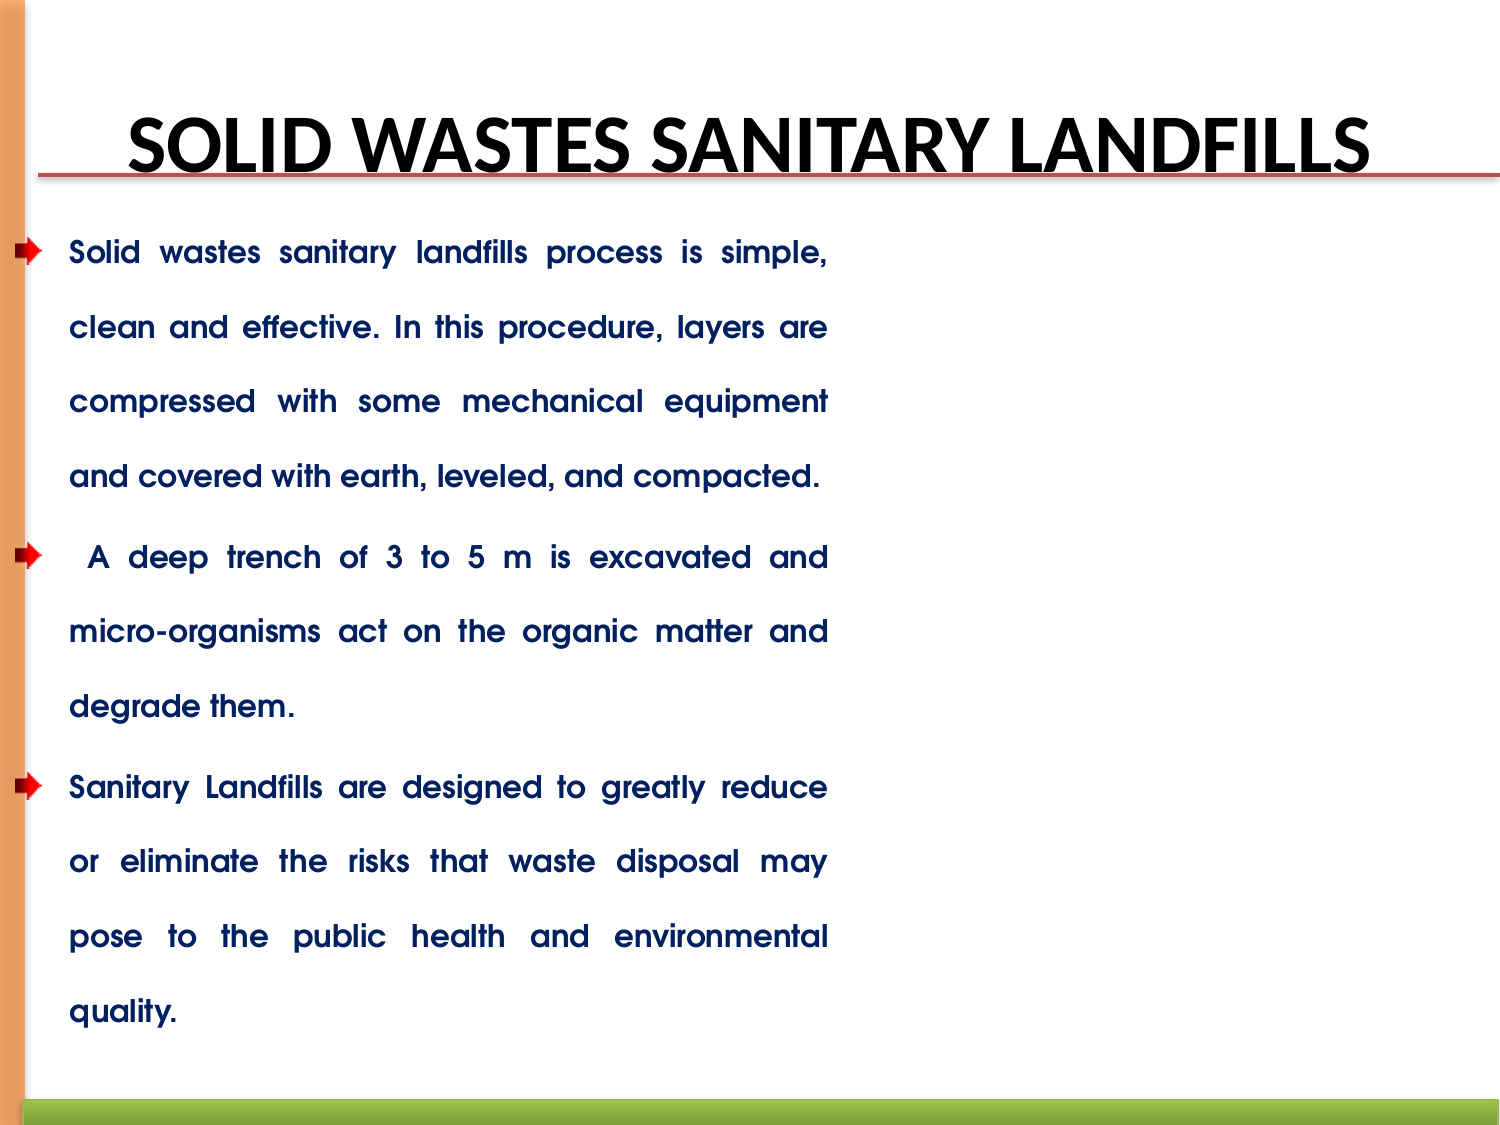

# SOLID WASTES SANITARY LANDFILLS
Solid wastes sanitary landfills process is simple, clean and effective. In this procedure, layers are compressed with some mechanical equipment and covered with earth, leveled, and compacted.
 A deep trench of 3 to 5 m is excavated and micro-organisms act on the organic matter and degrade them.
Sanitary Landfills are designed to greatly reduce or eliminate the risks that waste disposal may pose to the public health and environmental quality.